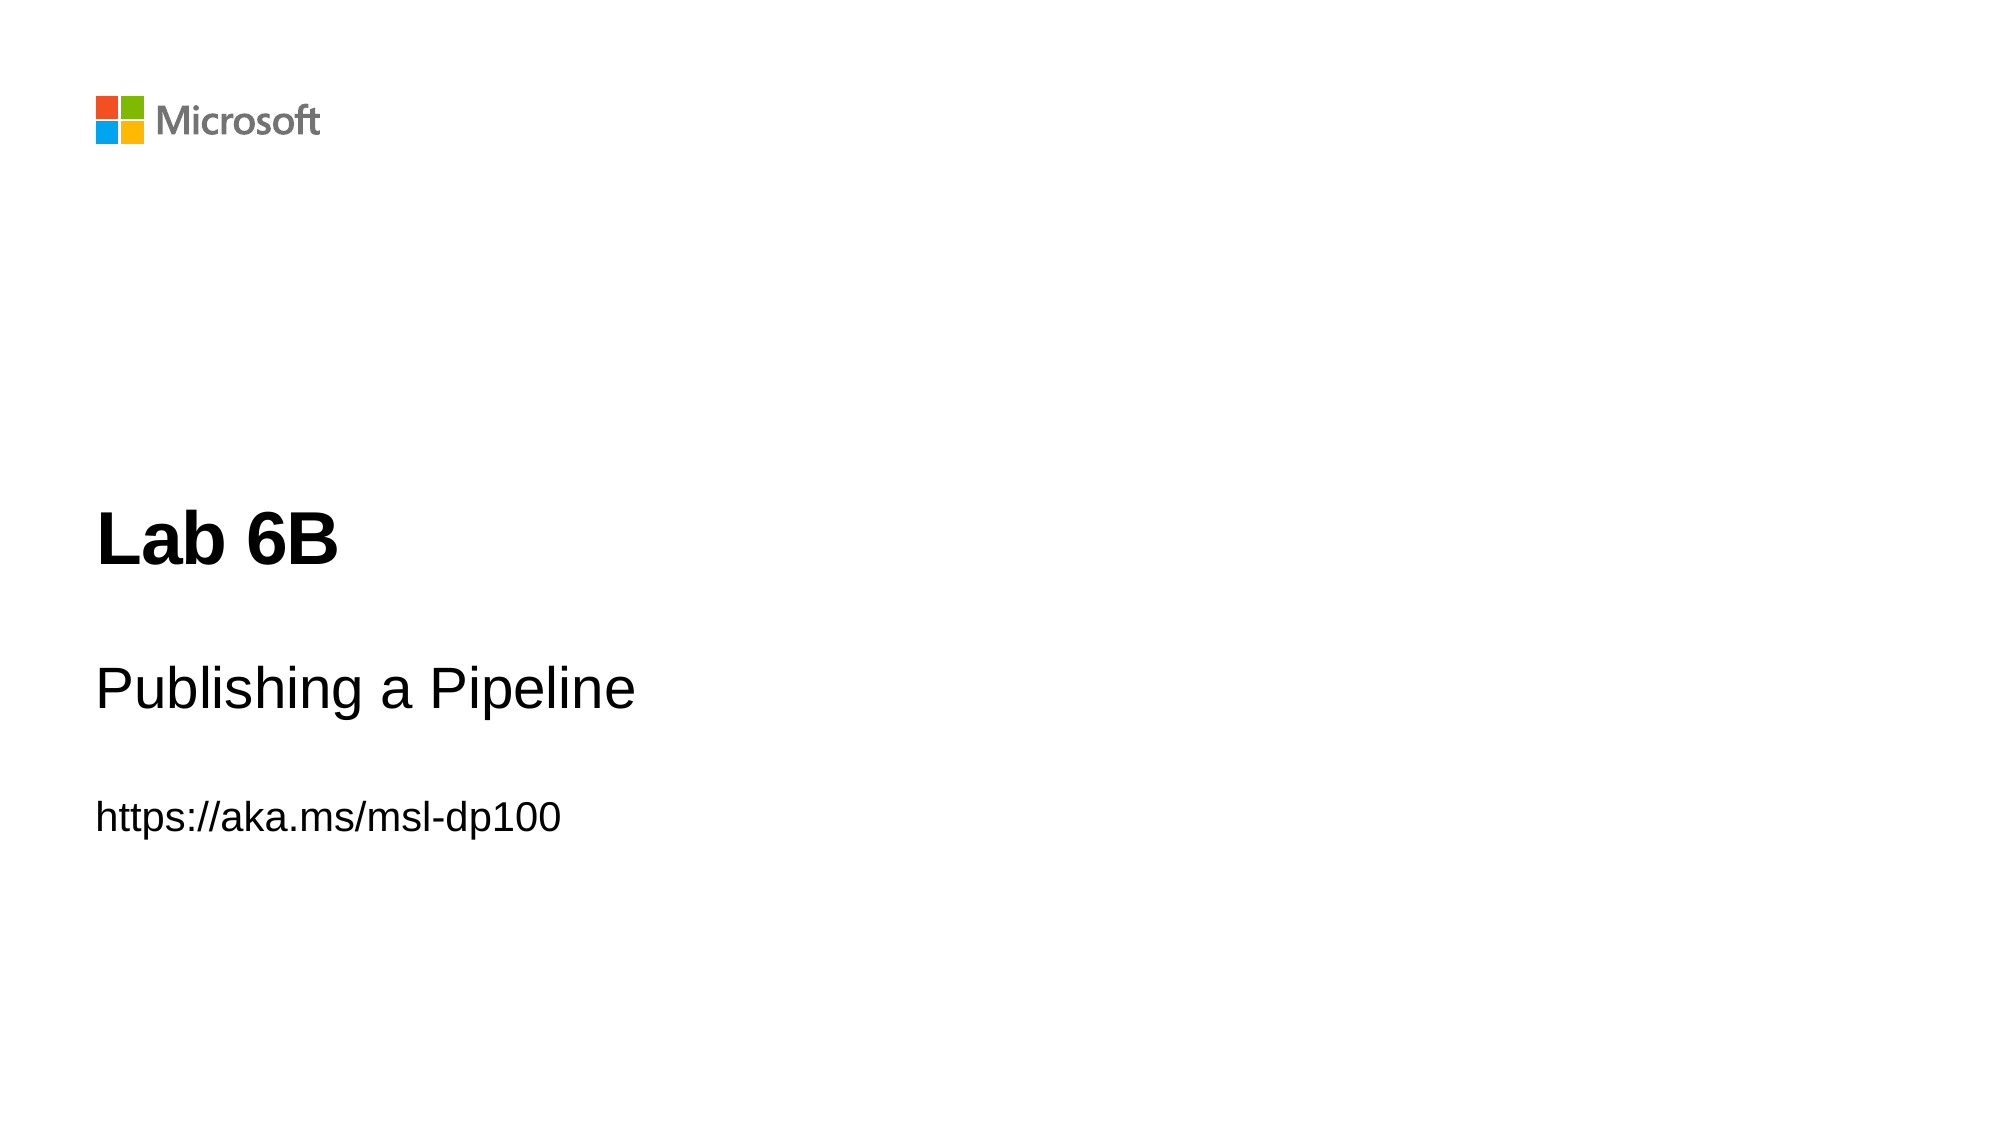

# Lab 6B
Publishing a Pipeline

https://aka.ms/msl-dp100